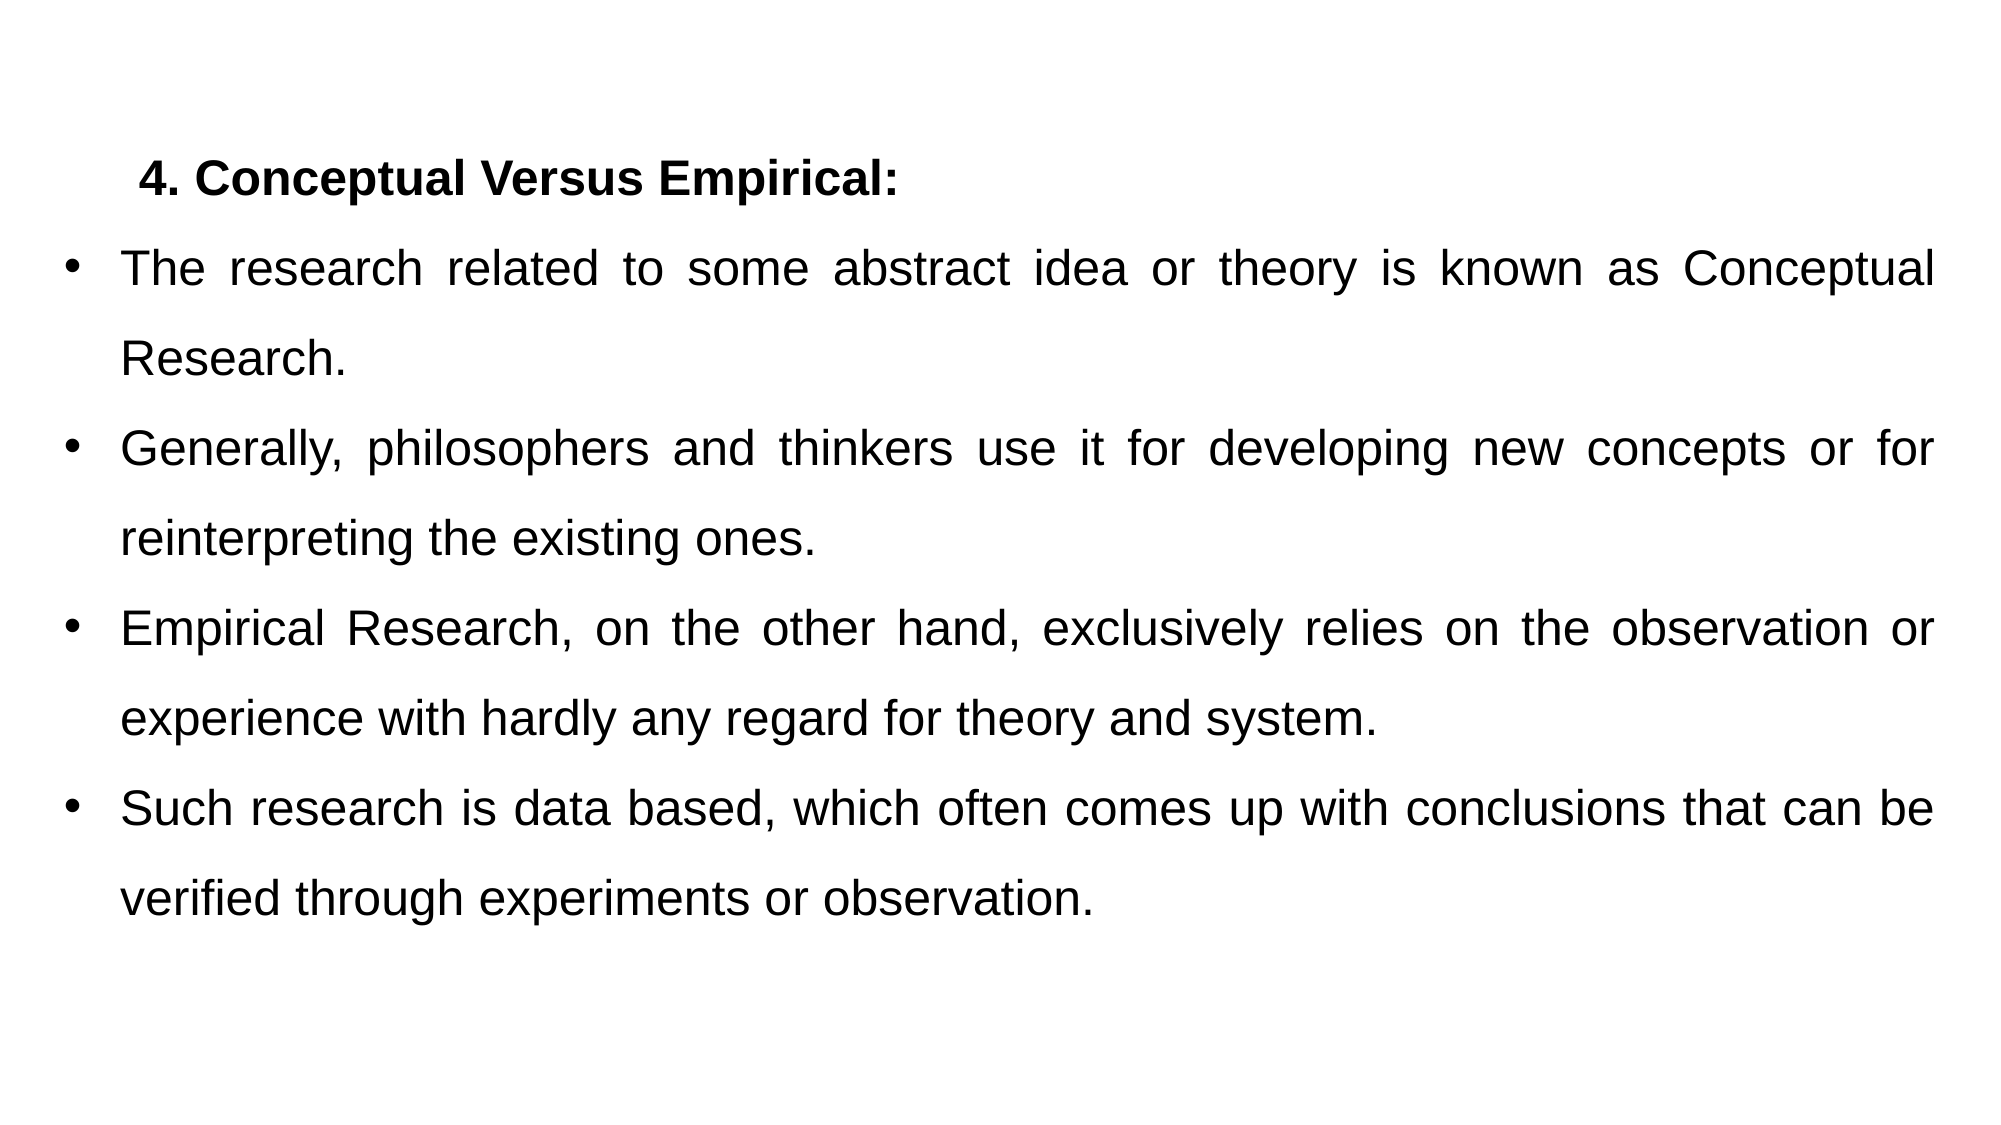

4. Conceptual Versus Empirical:
The research related to some abstract idea or theory is known as Conceptual Research.
Generally, philosophers and thinkers use it for developing new concepts or for reinterpreting the existing ones.
Empirical Research, on the other hand, exclusively relies on the observation or experience with hardly any regard for theory and system.
Such research is data based, which often comes up with conclusions that can be verified through experiments or observation.